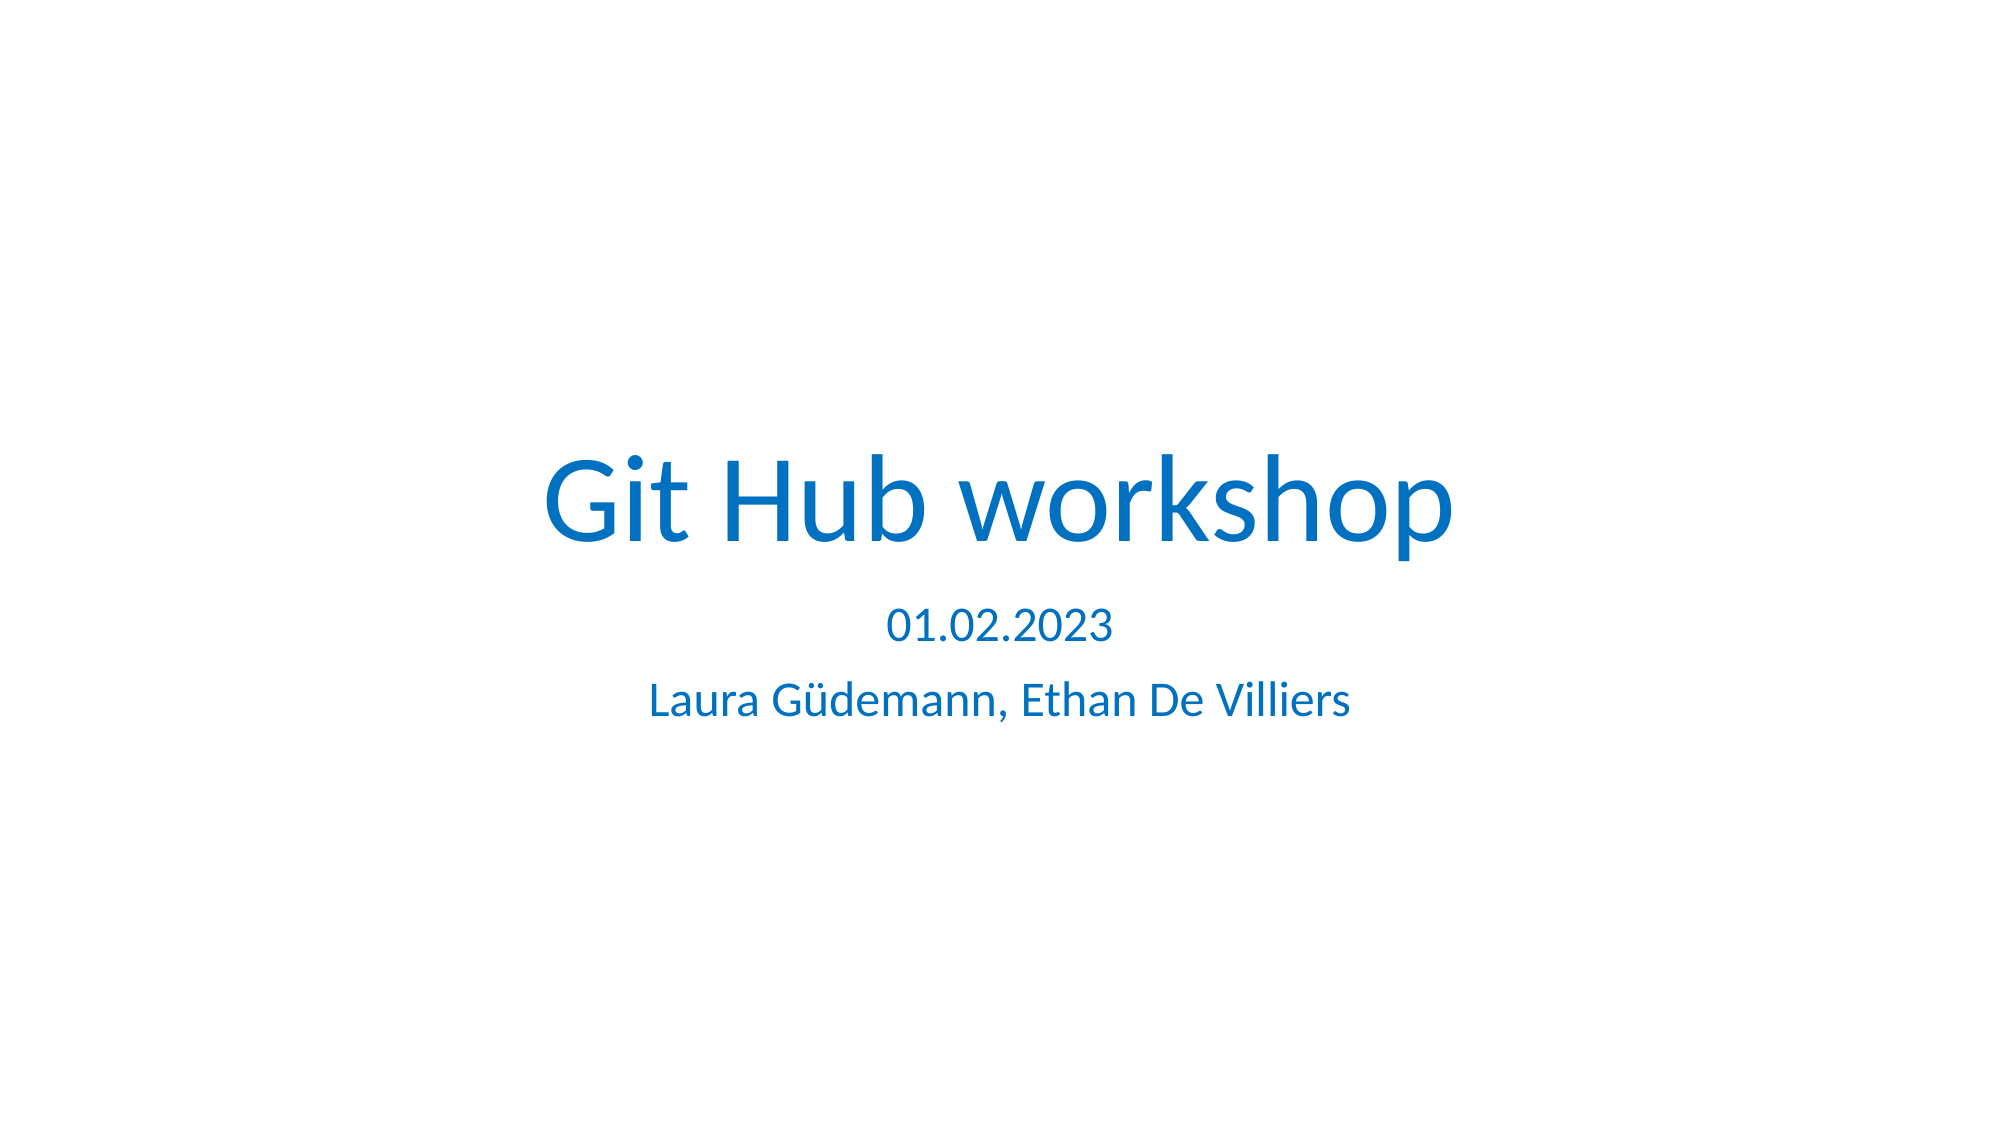

# Git Hub workshop
01.02.2023
Laura Güdemann, Ethan De Villiers